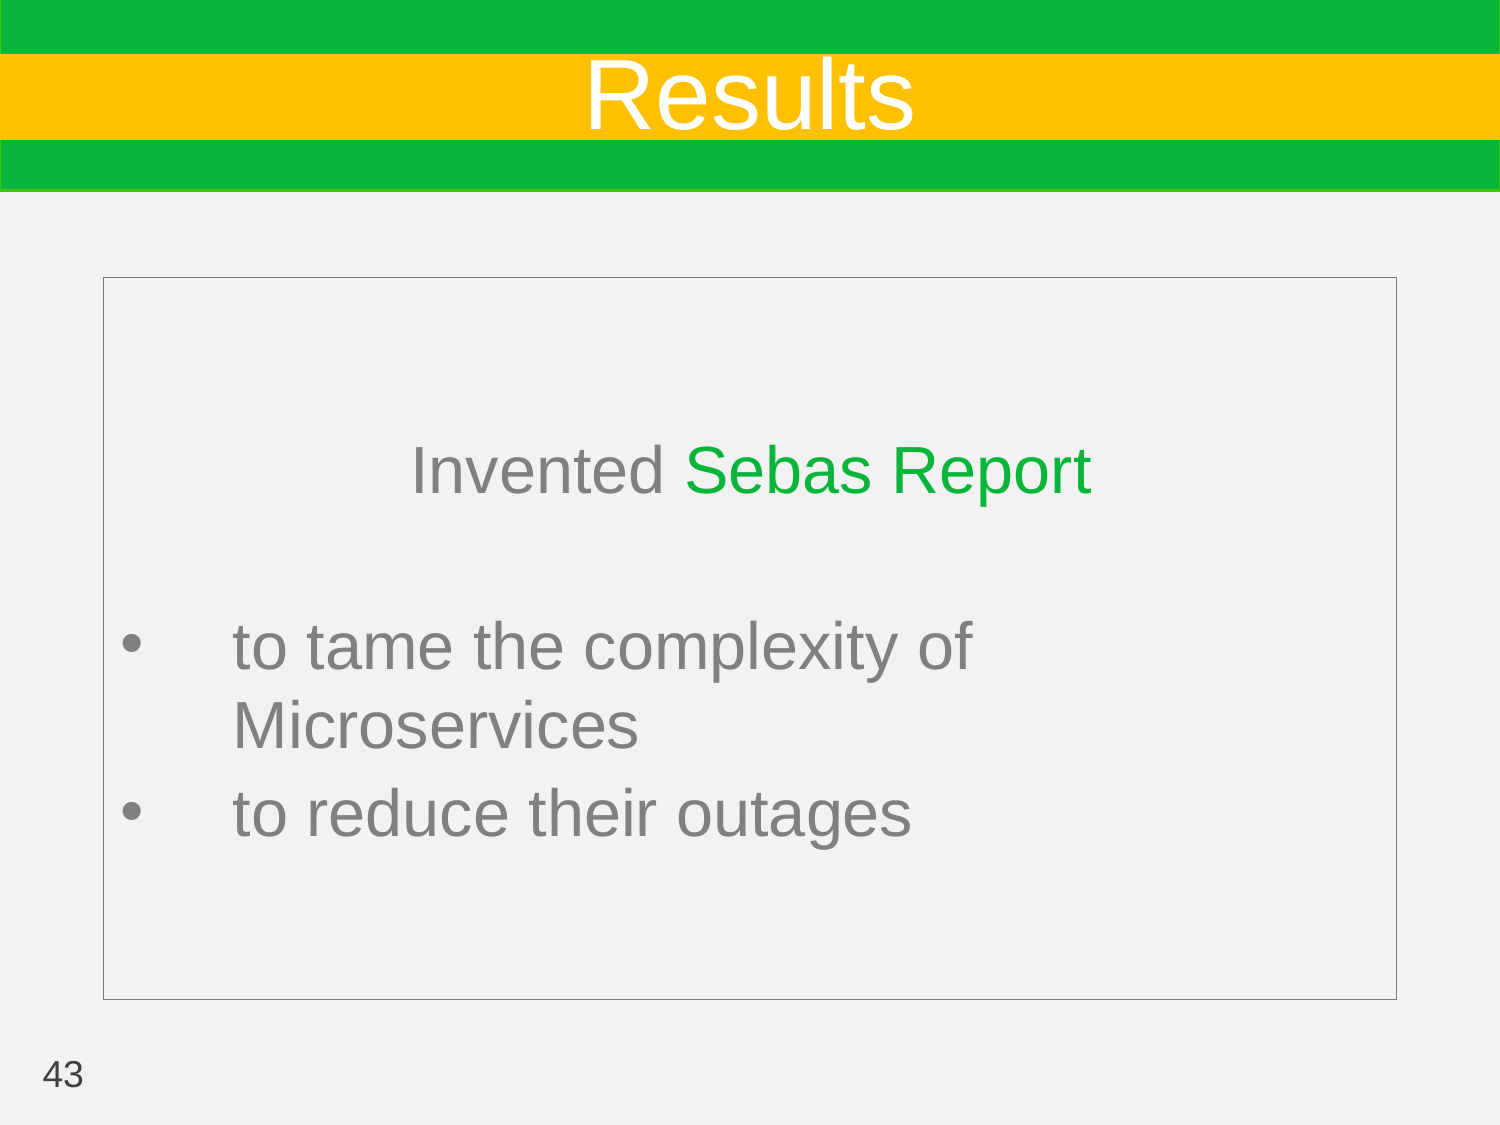

# Results
Invented Sebas Report

to tame the complexity of Microservices
to reduce their outages
43